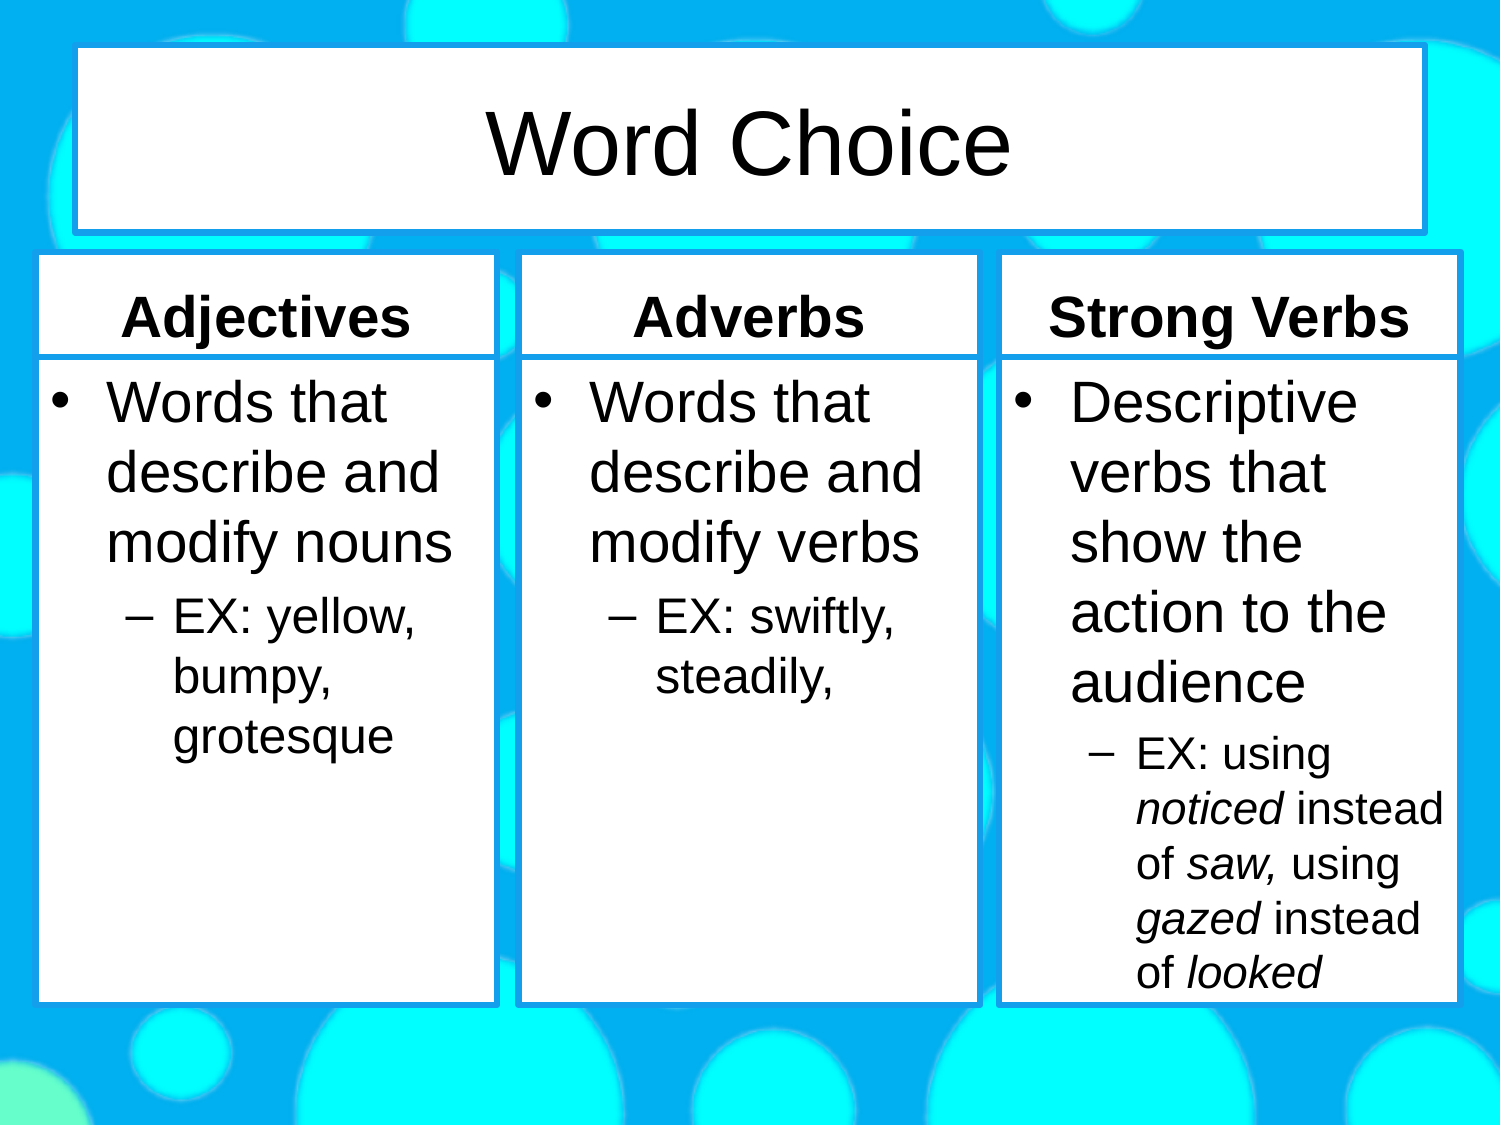

# Word Choice
Adjectives
Adverbs
Strong Verbs
Words that describe and modify nouns
EX: yellow, bumpy, grotesque
Words that describe and modify verbs
EX: swiftly, steadily,
Descriptive verbs that show the action to the audience
EX: using noticed instead of saw, using gazed instead of looked